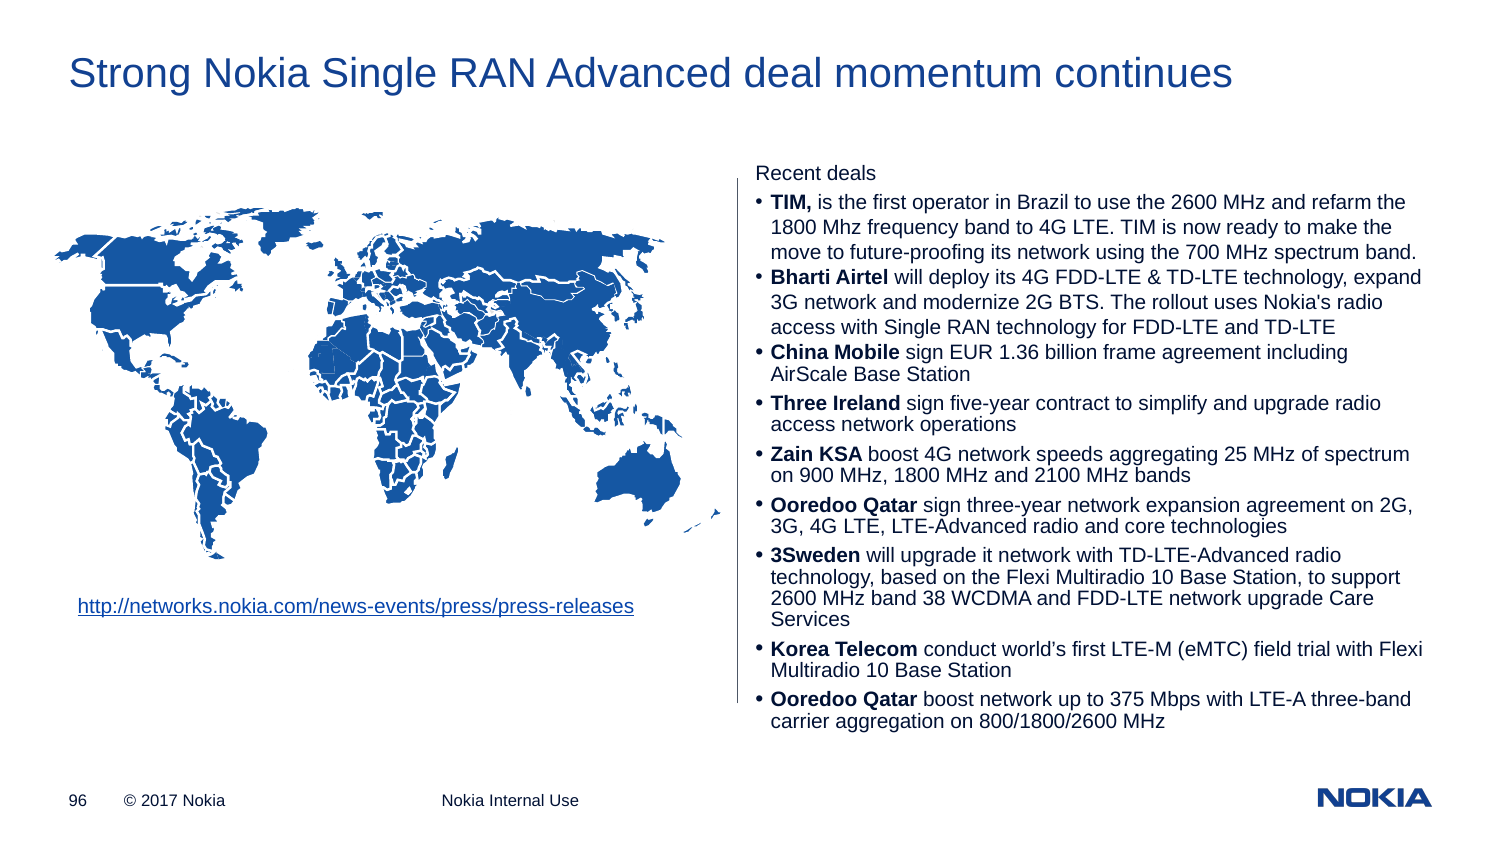

Strong Nokia Single RAN Advanced deal momentum continues
Recent deals
TIM, is the first operator in Brazil to use the 2600 MHz and refarm the 1800 Mhz frequency band to 4G LTE. TIM is now ready to make the move to future-proofing its network using the 700 MHz spectrum band.
Bharti Airtel will deploy its 4G FDD-LTE & TD-LTE technology, expand 3G network and modernize 2G BTS. The rollout uses Nokia's radio access with Single RAN technology for FDD-LTE and TD-LTE
China Mobile sign EUR 1.36 billion frame agreement including AirScale Base Station
Three Ireland sign five-year contract to simplify and upgrade radio access network operations
Zain KSA boost 4G network speeds aggregating 25 MHz of spectrum on 900 MHz, 1800 MHz and 2100 MHz bands
Ooredoo Qatar sign three-year network expansion agreement on 2G, 3G, 4G LTE, LTE-Advanced radio and core technologies
3Sweden will upgrade it network with TD-LTE-Advanced radio technology, based on the Flexi Multiradio 10 Base Station, to support 2600 MHz band 38 WCDMA and FDD-LTE network upgrade Care Services
Korea Telecom conduct world’s first LTE-M (eMTC) field trial with Flexi Multiradio 10 Base Station
Ooredoo Qatar boost network up to 375 Mbps with LTE-A three-band carrier aggregation on 800/1800/2600 MHz

http://networks.nokia.com/news-events/press/press-releases

Nokia Internal Use